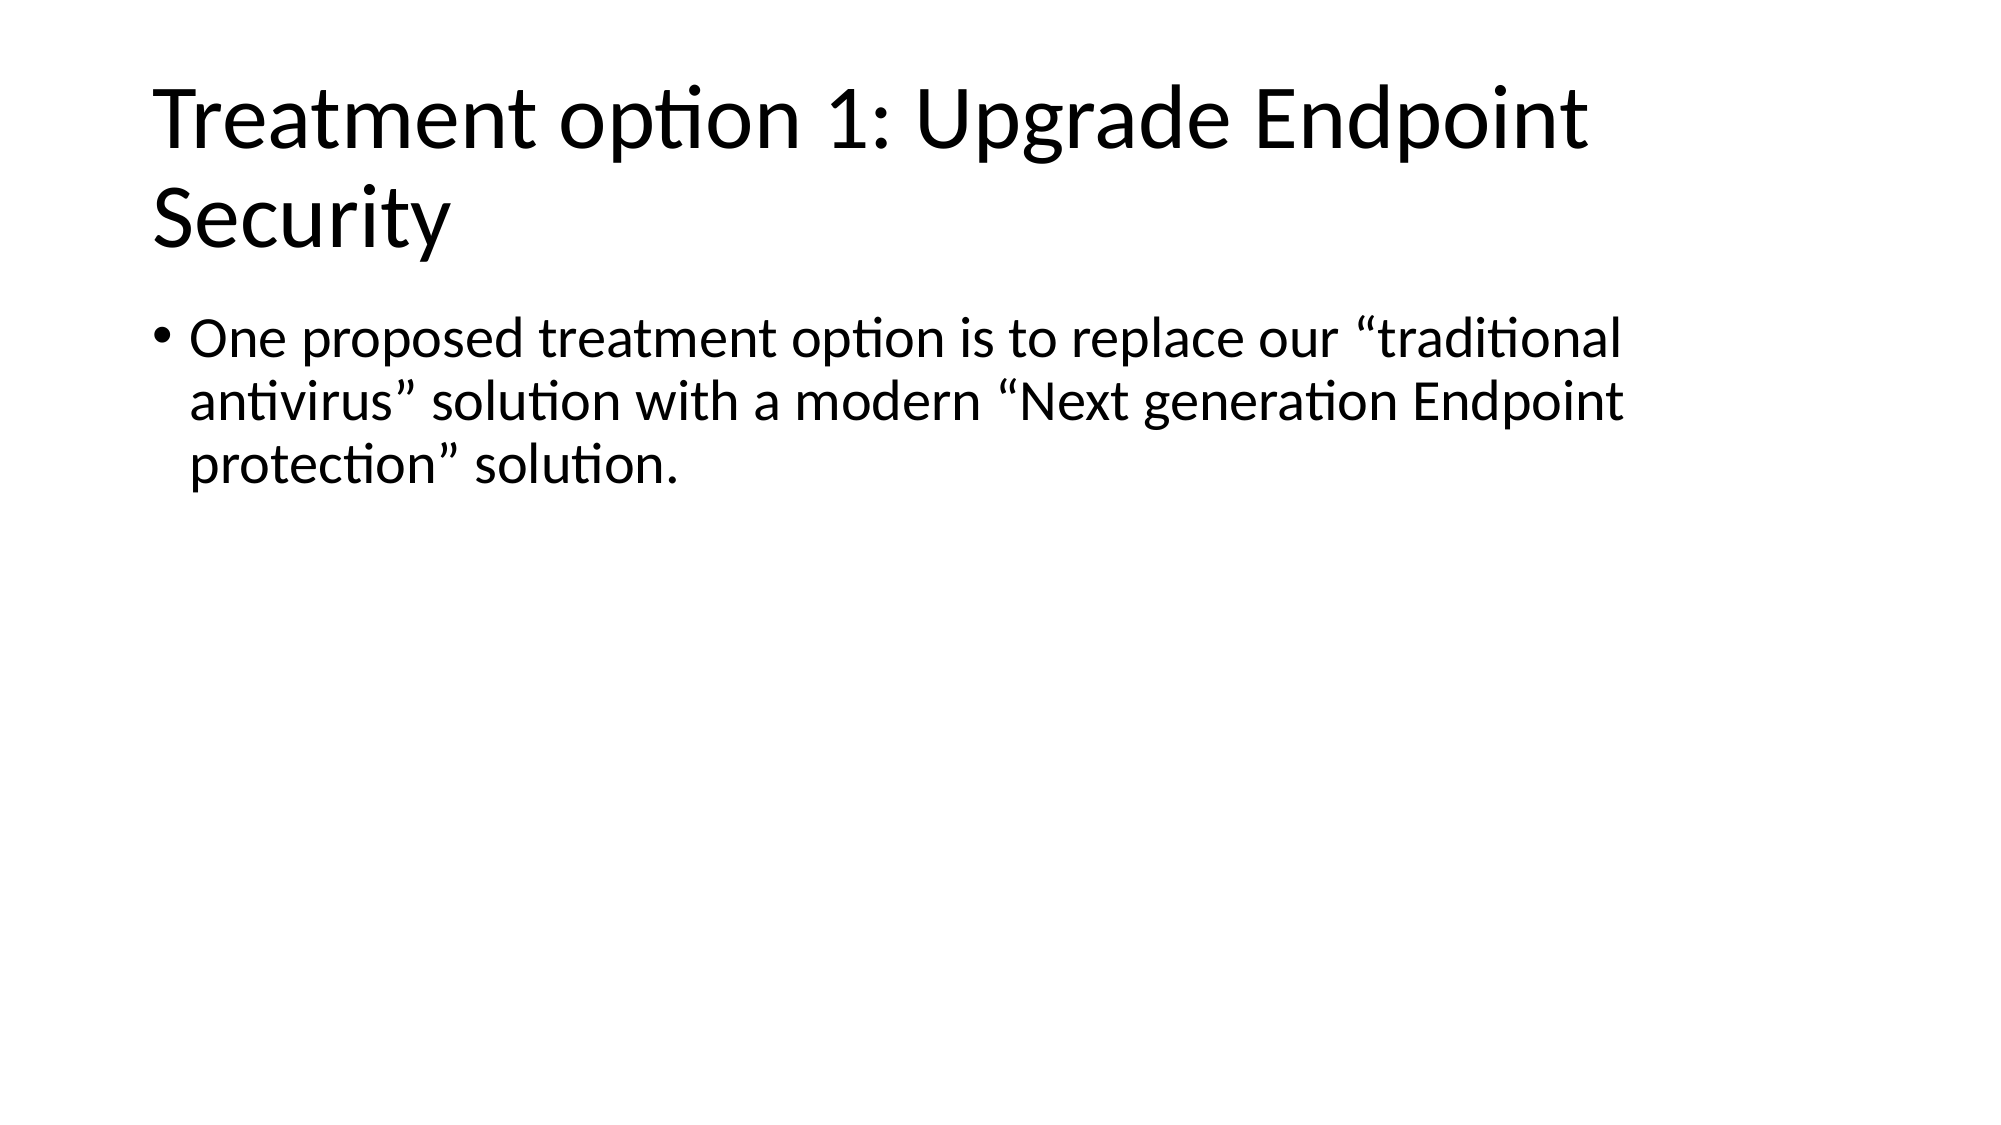

# Treatment option 1: Upgrade Endpoint Security
One proposed treatment option is to replace our “traditional antivirus” solution with a modern “Next generation Endpoint protection” solution.